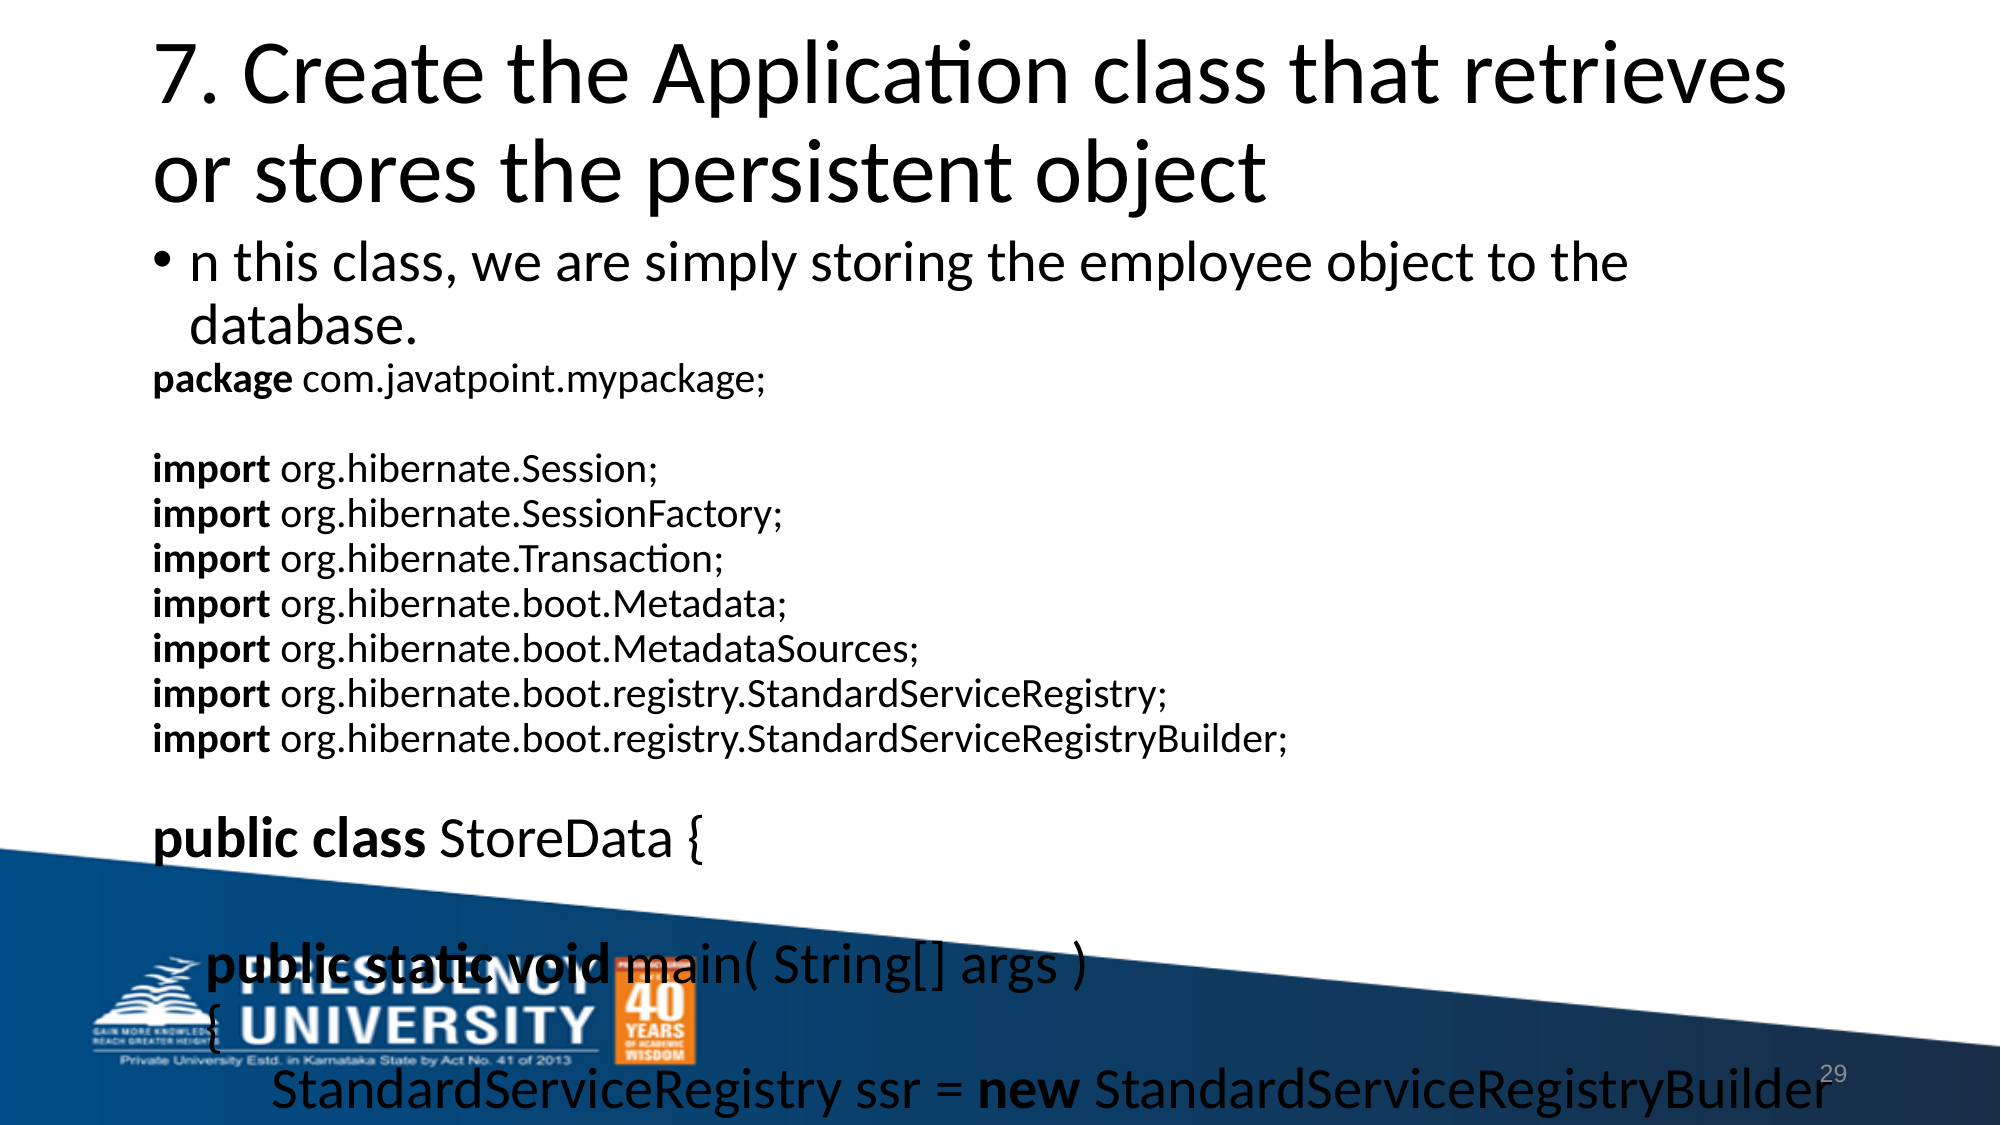

# 7. Create the Application class that retrieves or stores the persistent object
n this class, we are simply storing the employee object to the database.
package com.javatpoint.mypackage;

import org.hibernate.Session;
import org.hibernate.SessionFactory;
import org.hibernate.Transaction;
import org.hibernate.boot.Metadata;
import org.hibernate.boot.MetadataSources;
import org.hibernate.boot.registry.StandardServiceRegistry;
import org.hibernate.boot.registry.StandardServiceRegistryBuilder;

public class StoreData {

    public static void main( String[] args )
    {
         StandardServiceRegistry ssr = new StandardServiceRegistryBuilder().configure("hibernate.cfg.xml").build();
            Metadata meta = new MetadataSources(ssr).getMetadataBuilder().build();

        SessionFactory factory = meta.getSessionFactoryBuilder().build();
        Session session = factory.openSession();
        Transaction t = session.beginTransaction();

         Employee e1=new Employee();
            e1.setId(1);
            e1.setFirstName("Gaurav");
            e1.setLastName("Chawla");
            e1.setSalary(10000);

       session.save(e1);
       t.commit();
       System.out.println("successfully saved");
        factory.close();
        session.close();
    }
}

29